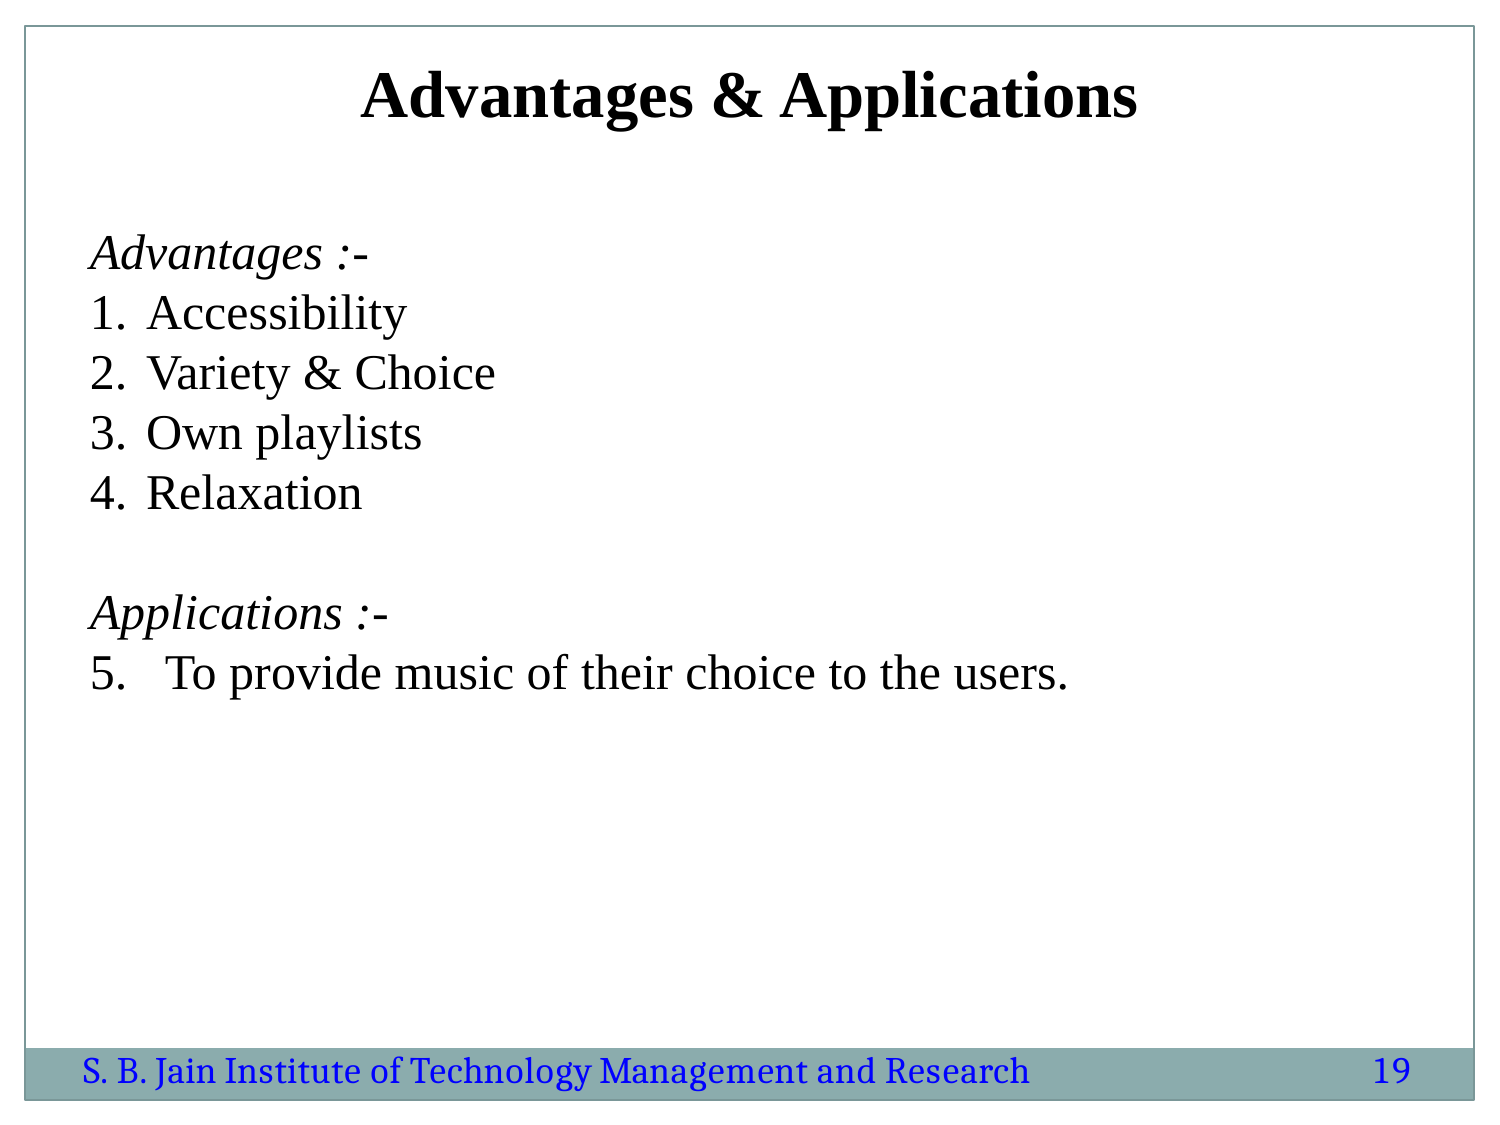

Advantages & Applications

Advantages :-
Accessibility
Variety & Choice
Own playlists
Relaxation

Applications :-
To provide music of their choice to the users.
S. B. Jain Institute of Technology Management and Research
19